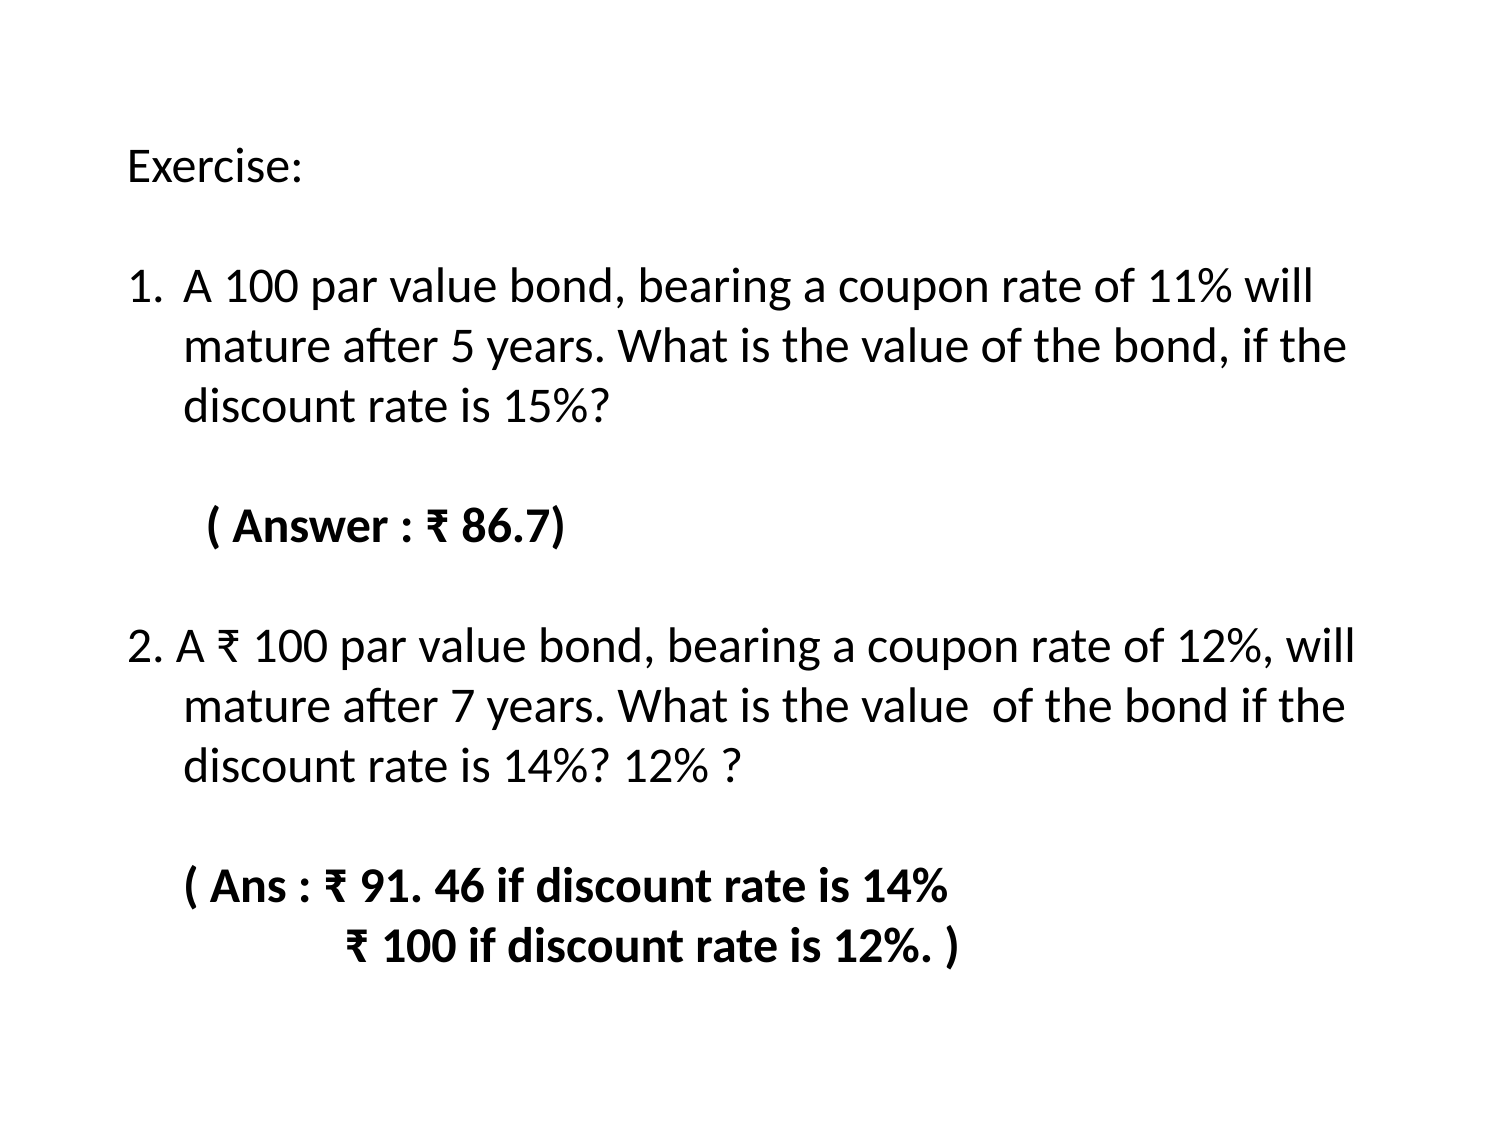

Exercise:

A 100 par value bond, bearing a coupon rate of 11% will mature after 5 years. What is the value of the bond, if the discount rate is 15%?

       ( Answer : ₹ 86.7)

2. A ₹ 100 par value bond, bearing a coupon rate of 12%, will mature after 7 years. What is the value  of the bond if the discount rate is 14%? 12% ?

	( Ans : ₹ 91. 46 if discount rate is 14%
		 ₹ 100 if discount rate is 12%. )